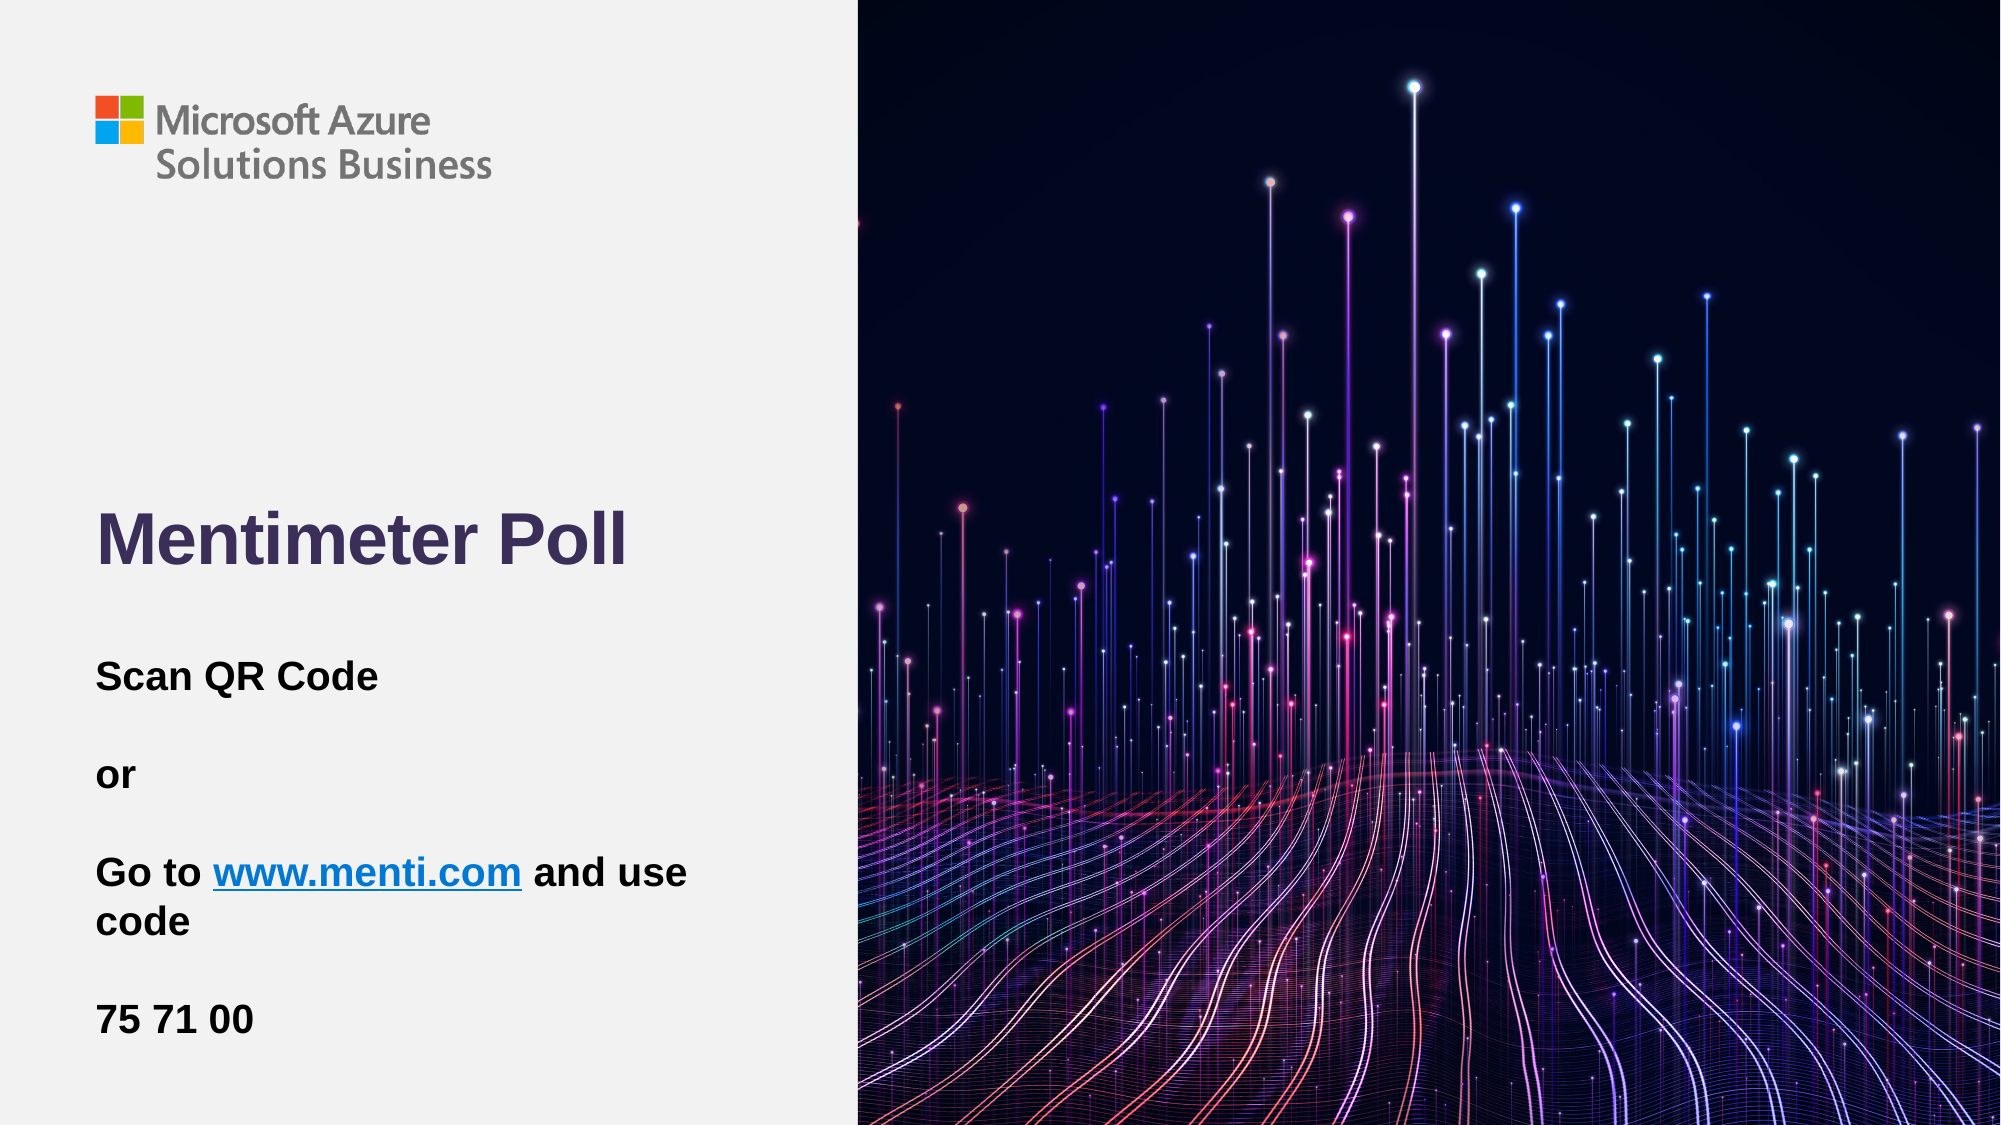

# Mentimeter Poll
Scan QR Code
or
Go to www.menti.com and use code

75 71 00